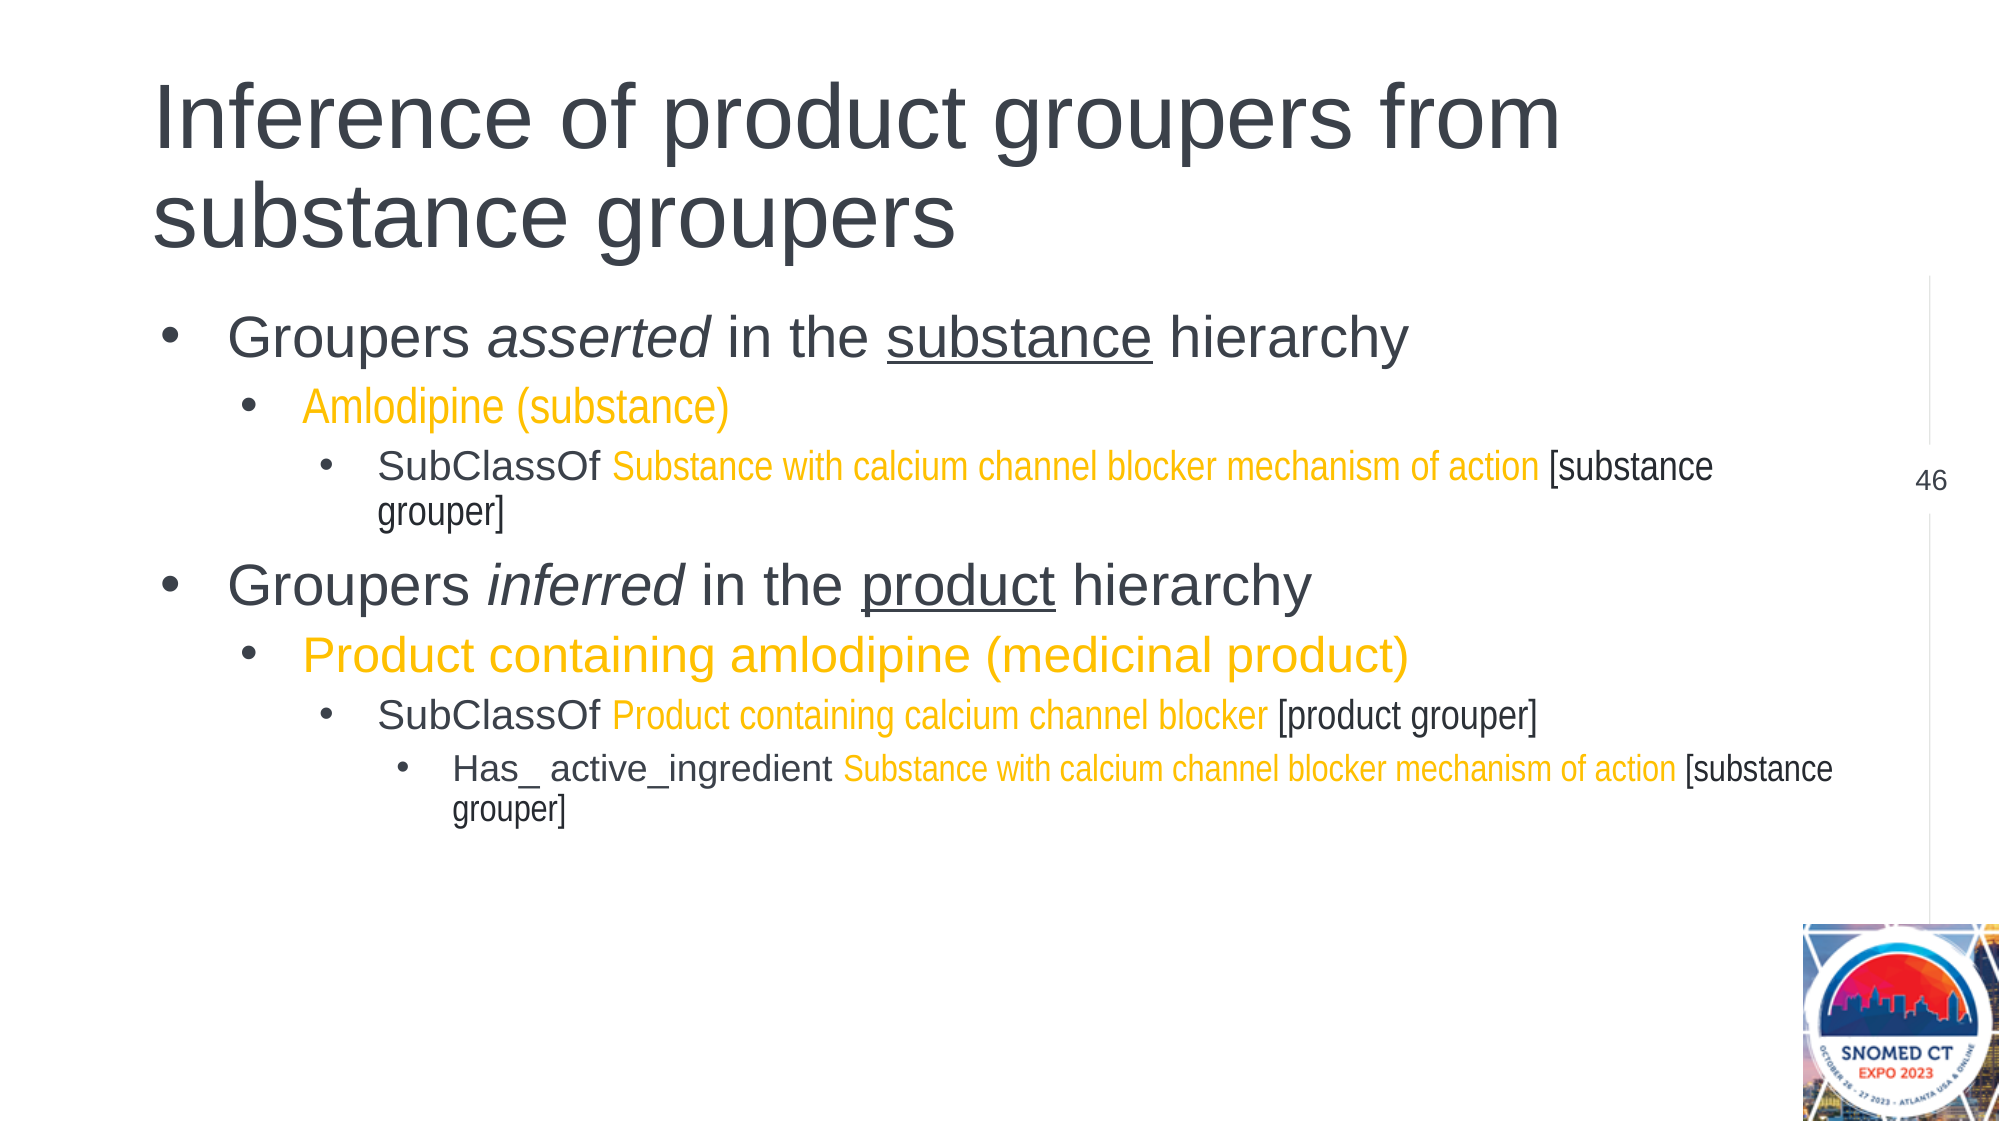

# Inference of product groupers from substance groupers
Groupers asserted in the substance hierarchy
Amlodipine (substance)
SubClassOf Substance with calcium channel blocker mechanism of action [substance grouper]
Groupers inferred in the product hierarchy
Product containing amlodipine (medicinal product)
SubClassOf Product containing calcium channel blocker [product grouper]
Has_ active_ingredient Substance with calcium channel blocker mechanism of action [substance grouper]